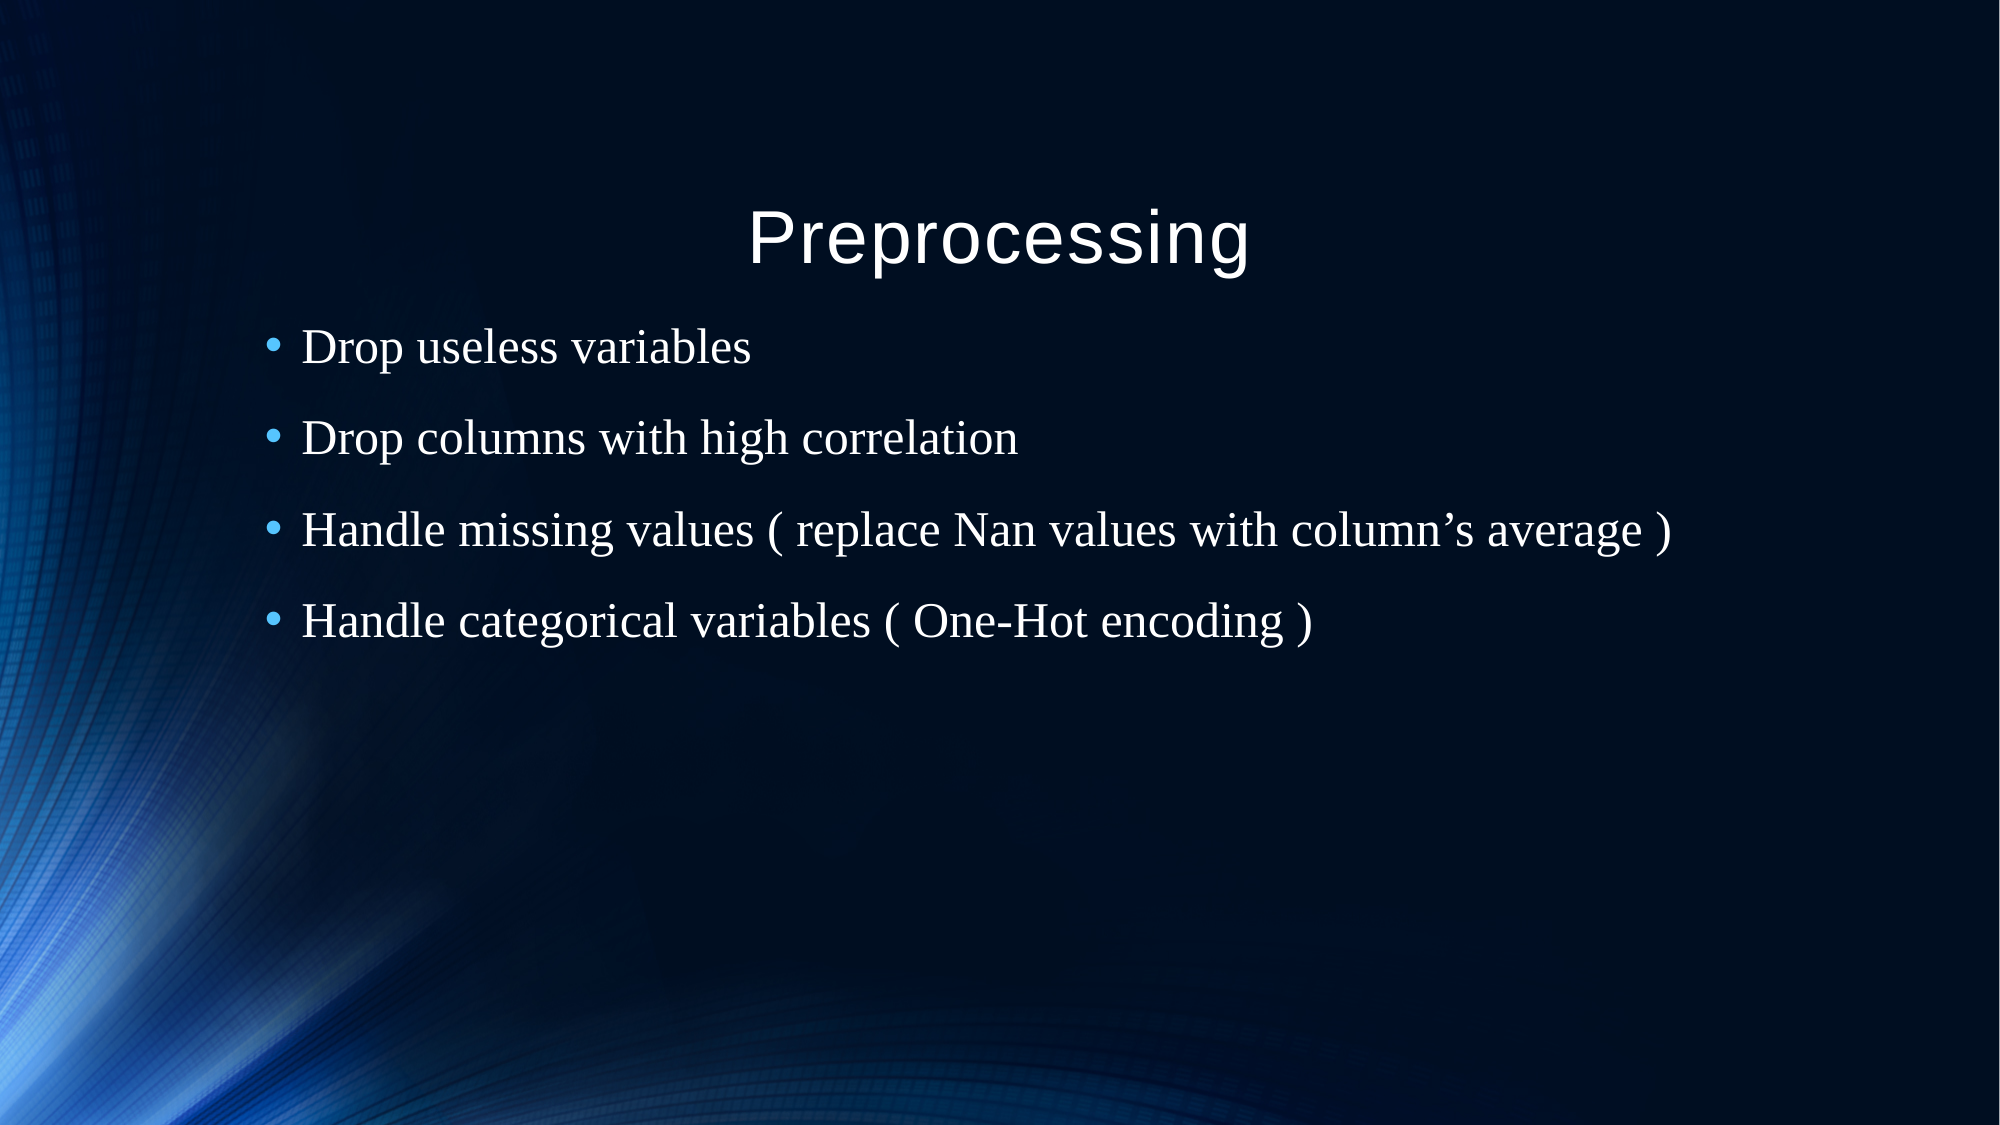

# Preprocessing
Drop useless variables
Drop columns with high correlation
Handle missing values ( replace Nan values with column’s average )
Handle categorical variables ( One-Hot encoding )